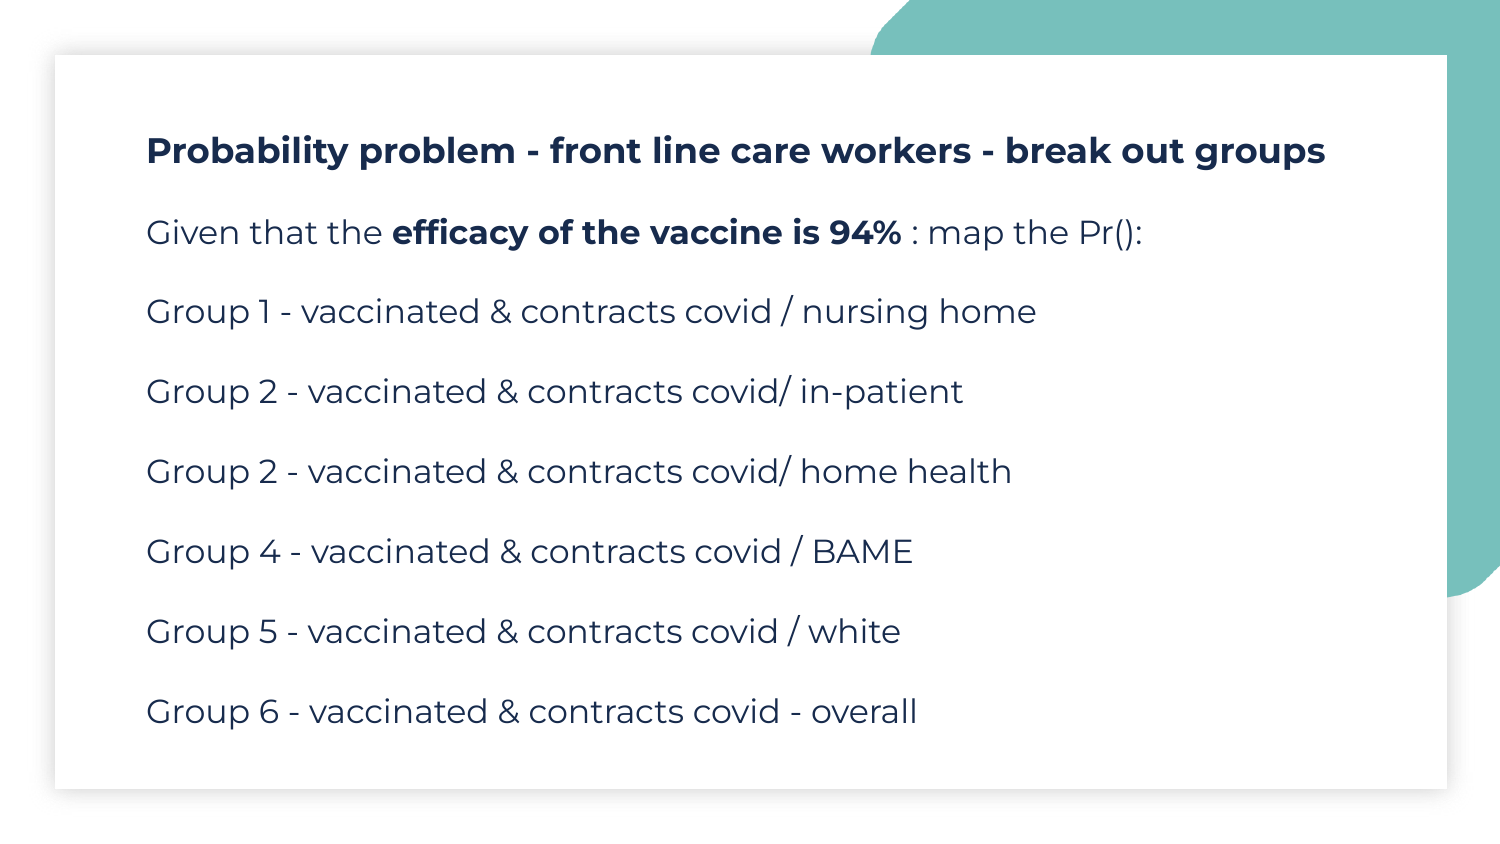

Probability problem - front line care workers - break out groups

Given that the efficacy of the vaccine is 94% : map the Pr():

Group 1 - vaccinated & contracts covid / nursing home

Group 2 - vaccinated & contracts covid/ in-patient

Group 2 - vaccinated & contracts covid/ home health

Group 4 - vaccinated & contracts covid / BAME

Group 5 - vaccinated & contracts covid / white

Group 6 - vaccinated & contracts covid - overall